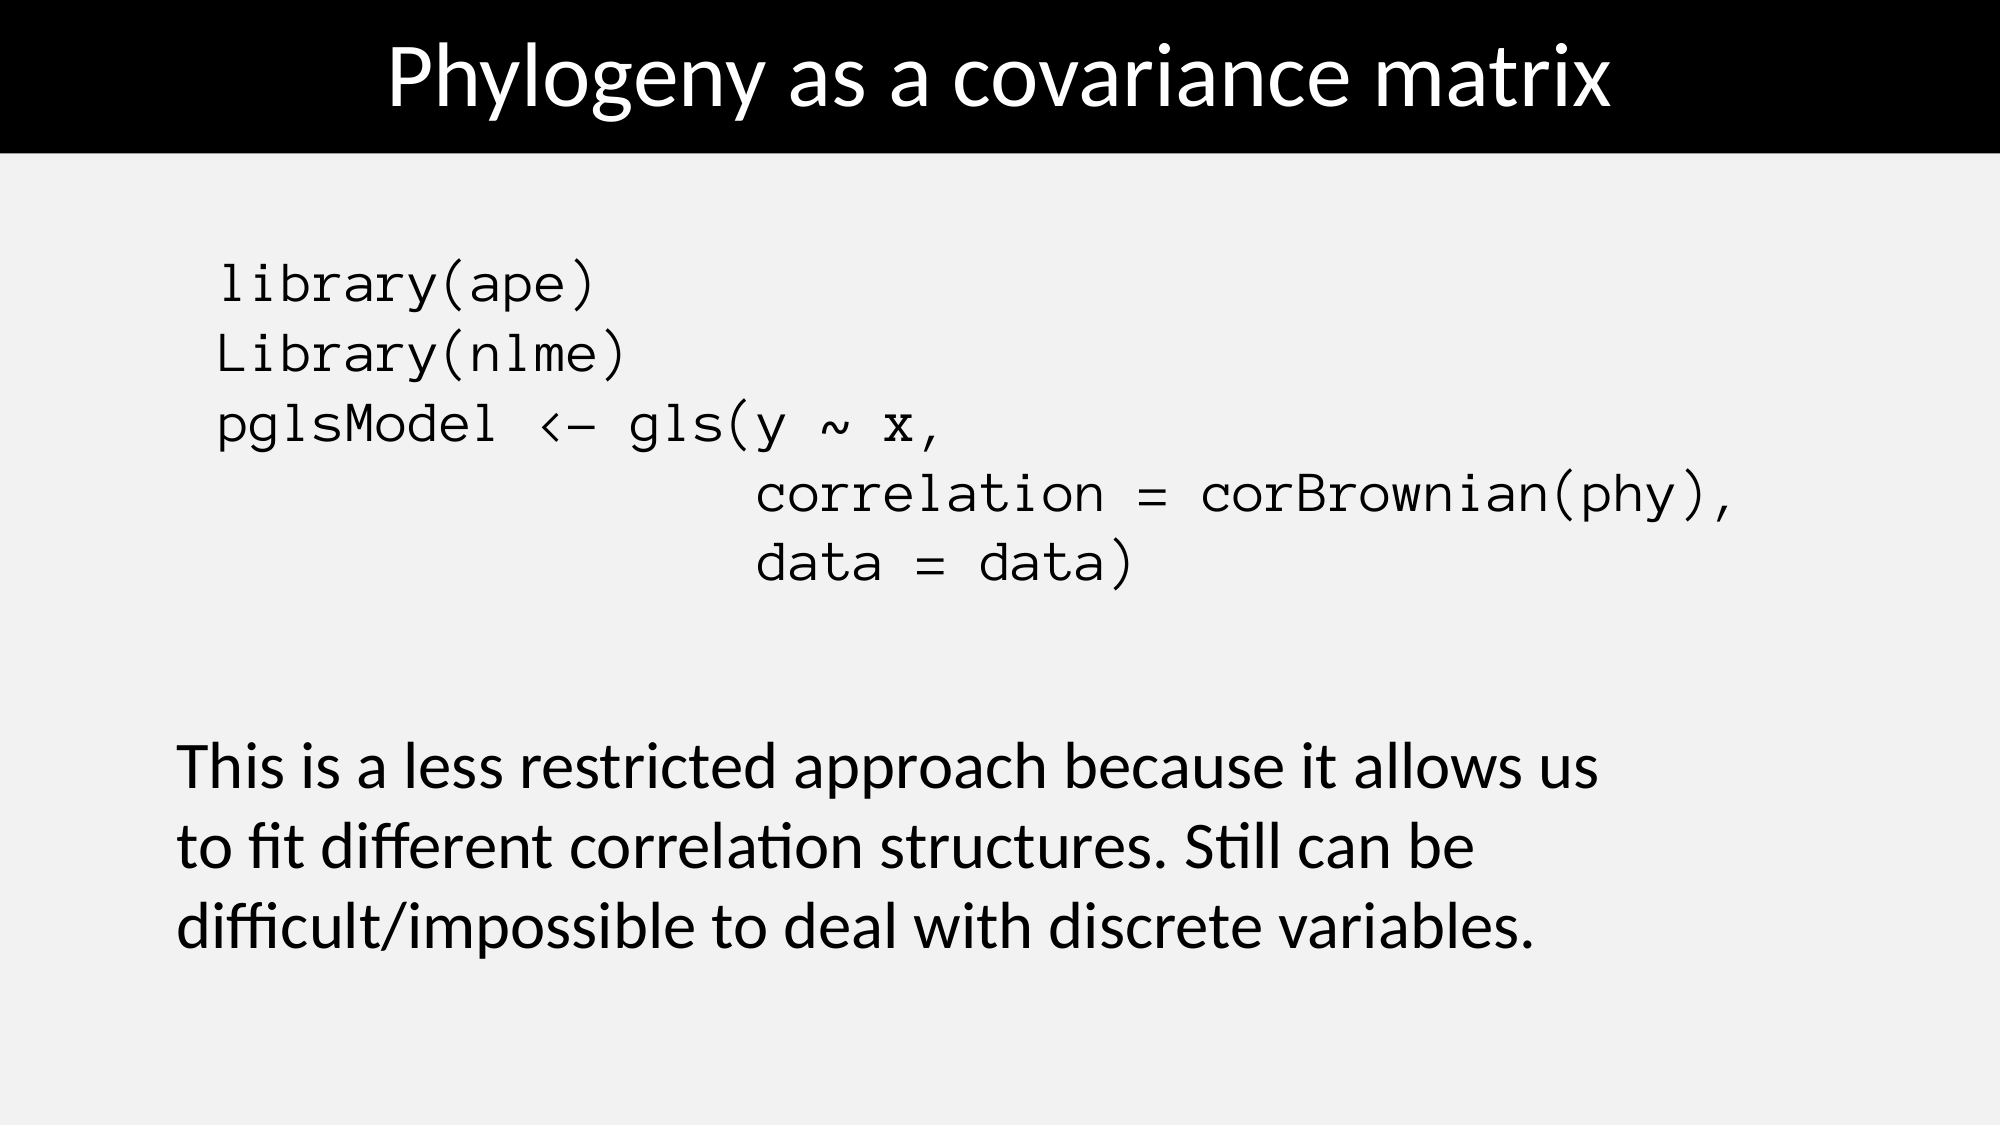

# Phylogeny as a covariance matrix
library(ape)
Library(nlme)
pglsModel <- gls(y ~ x,
                 correlation = corBrownian(phy),
                 data = data)
This is a less restricted approach because it allows us to fit different correlation structures. Still can be difficult/impossible to deal with discrete variables.